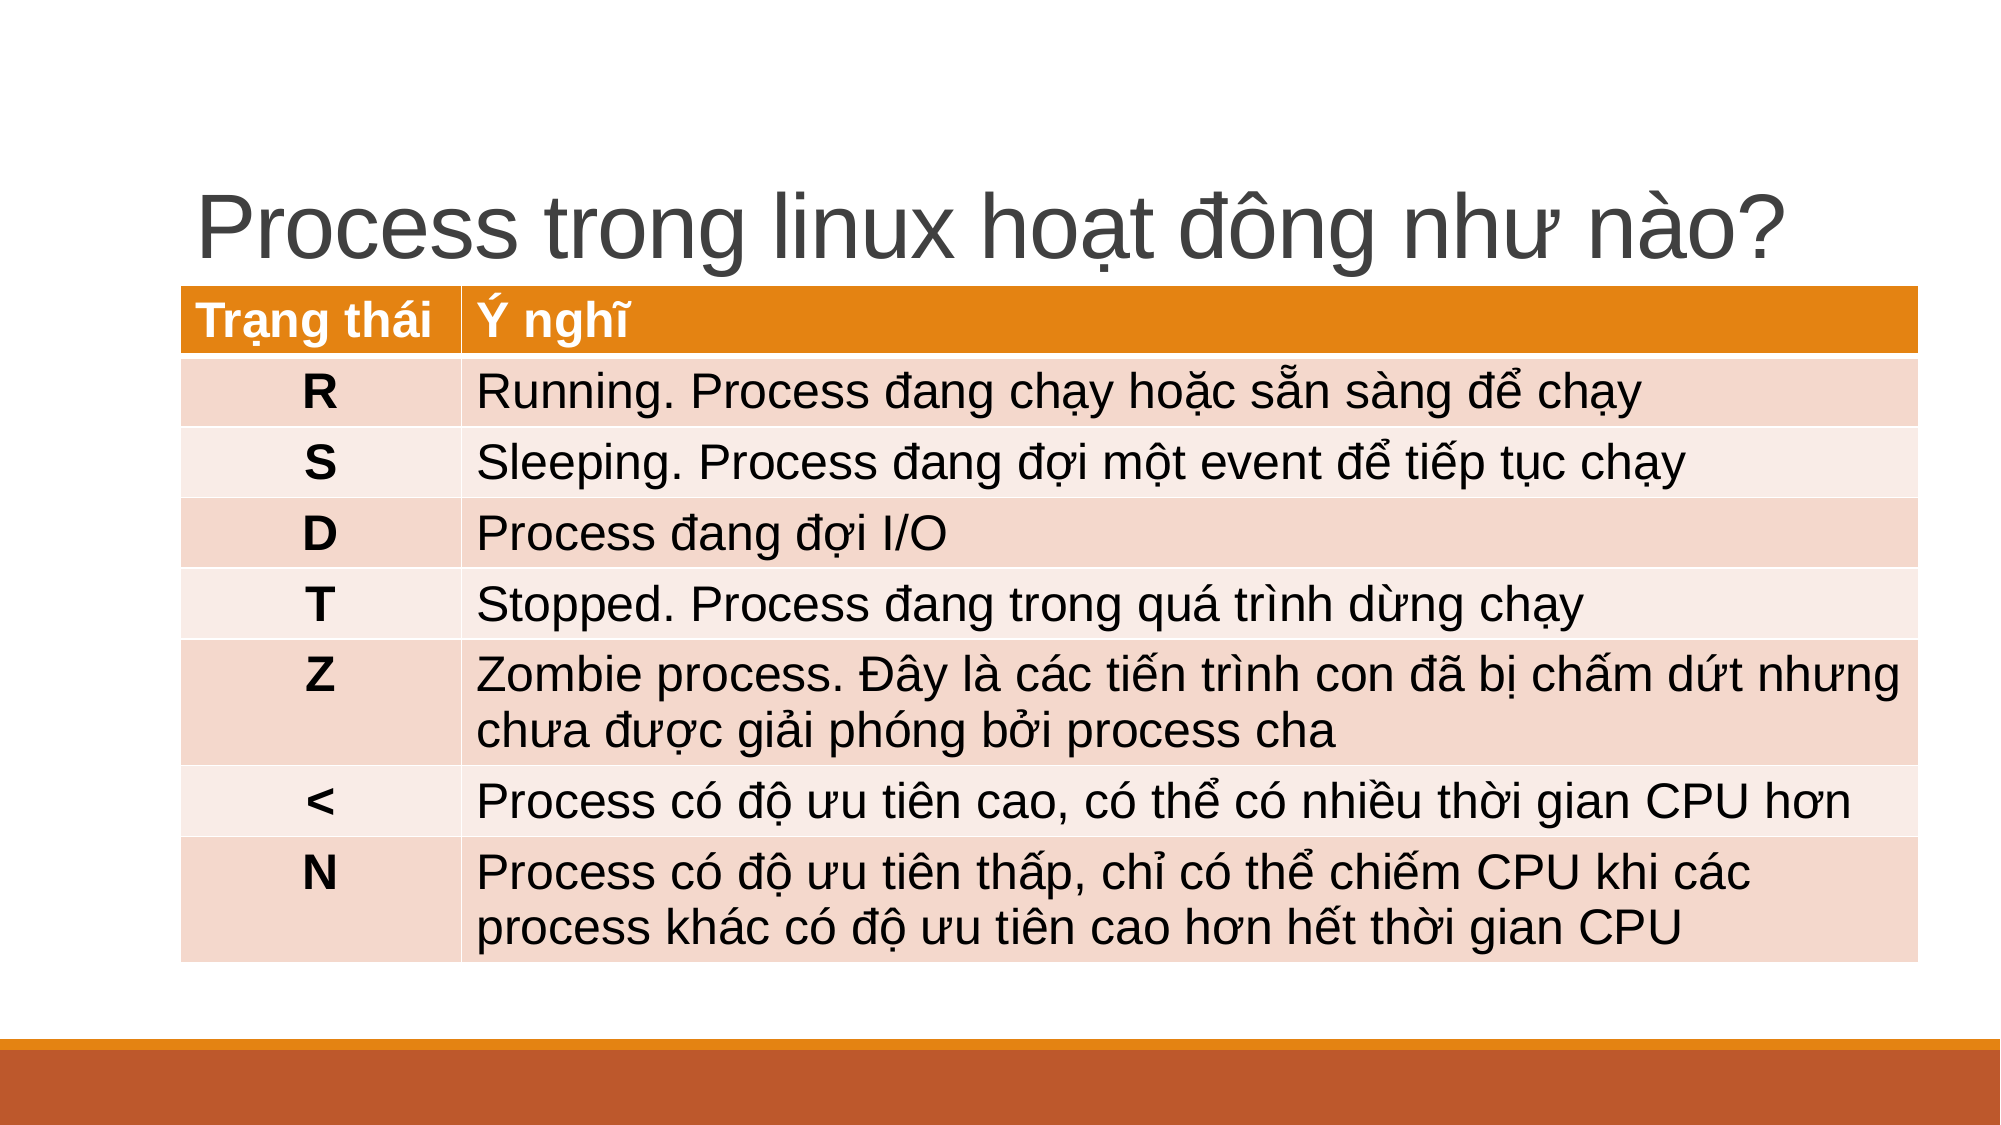

# Process trong linux hoạt đông như nào?
| Trạng thái | Ý nghĩ |
| --- | --- |
| R | Running. Process đang chạy hoặc sẵn sàng để chạy |
| S | Sleeping. Process đang đợi một event để tiếp tục chạy |
| D | Process đang đợi I/O |
| T | Stopped. Process đang trong quá trình dừng chạy |
| Z | Zombie process. Đây là các tiến trình con đã bị chấm dứt nhưng chưa được giải phóng bởi process cha |
| < | Process có độ ưu tiên cao, có thể có nhiều thời gian CPU hơn |
| N | Process có độ ưu tiên thấp, chỉ có thể chiếm CPU khi các process khác có độ ưu tiên cao hơn hết thời gian CPU |